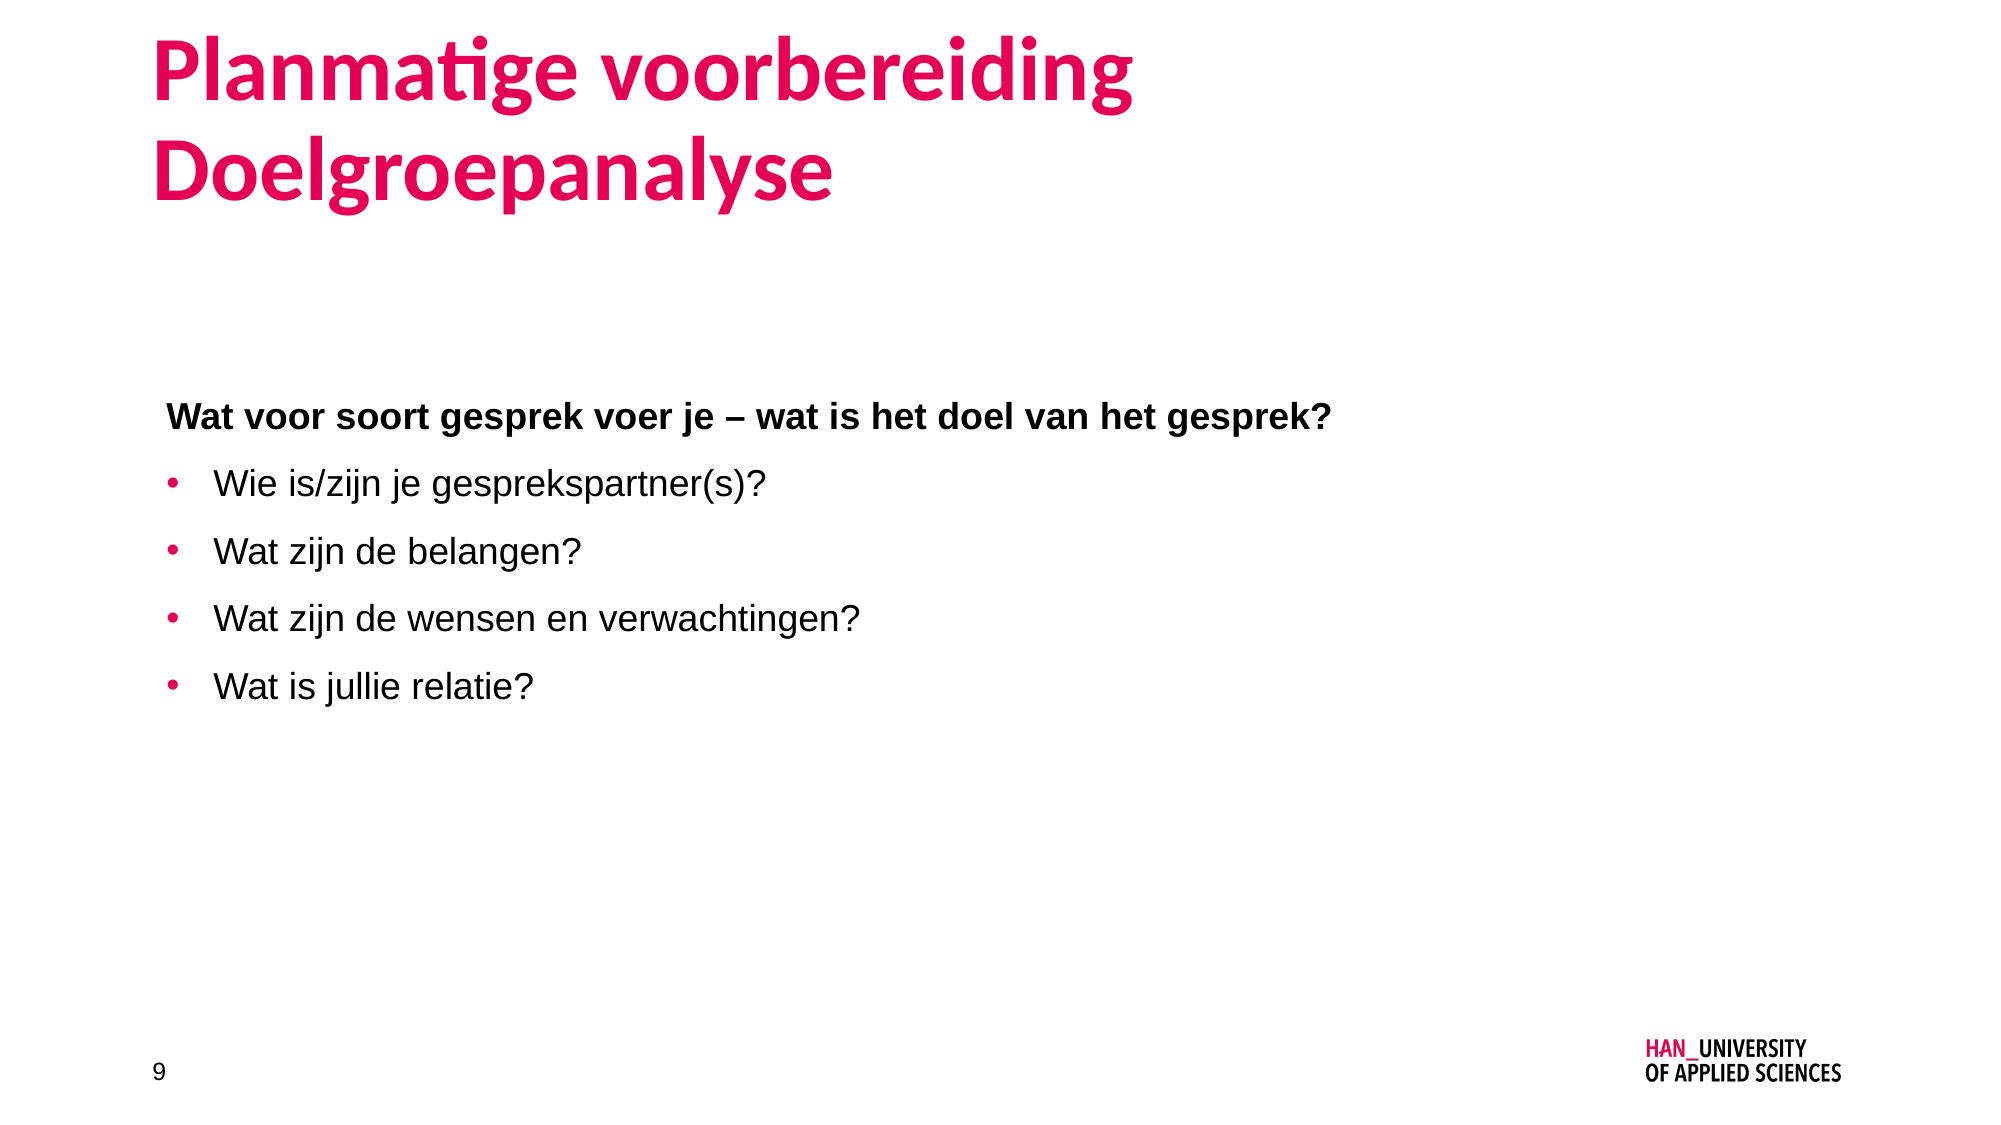

# Planmatige voorbereiding Doelgroepanalyse
Wat voor soort gesprek voer je – wat is het doel van het gesprek?
Wie is/zijn je gesprekspartner(s)?
Wat zijn de belangen?
Wat zijn de wensen en verwachtingen?
Wat is jullie relatie?

9